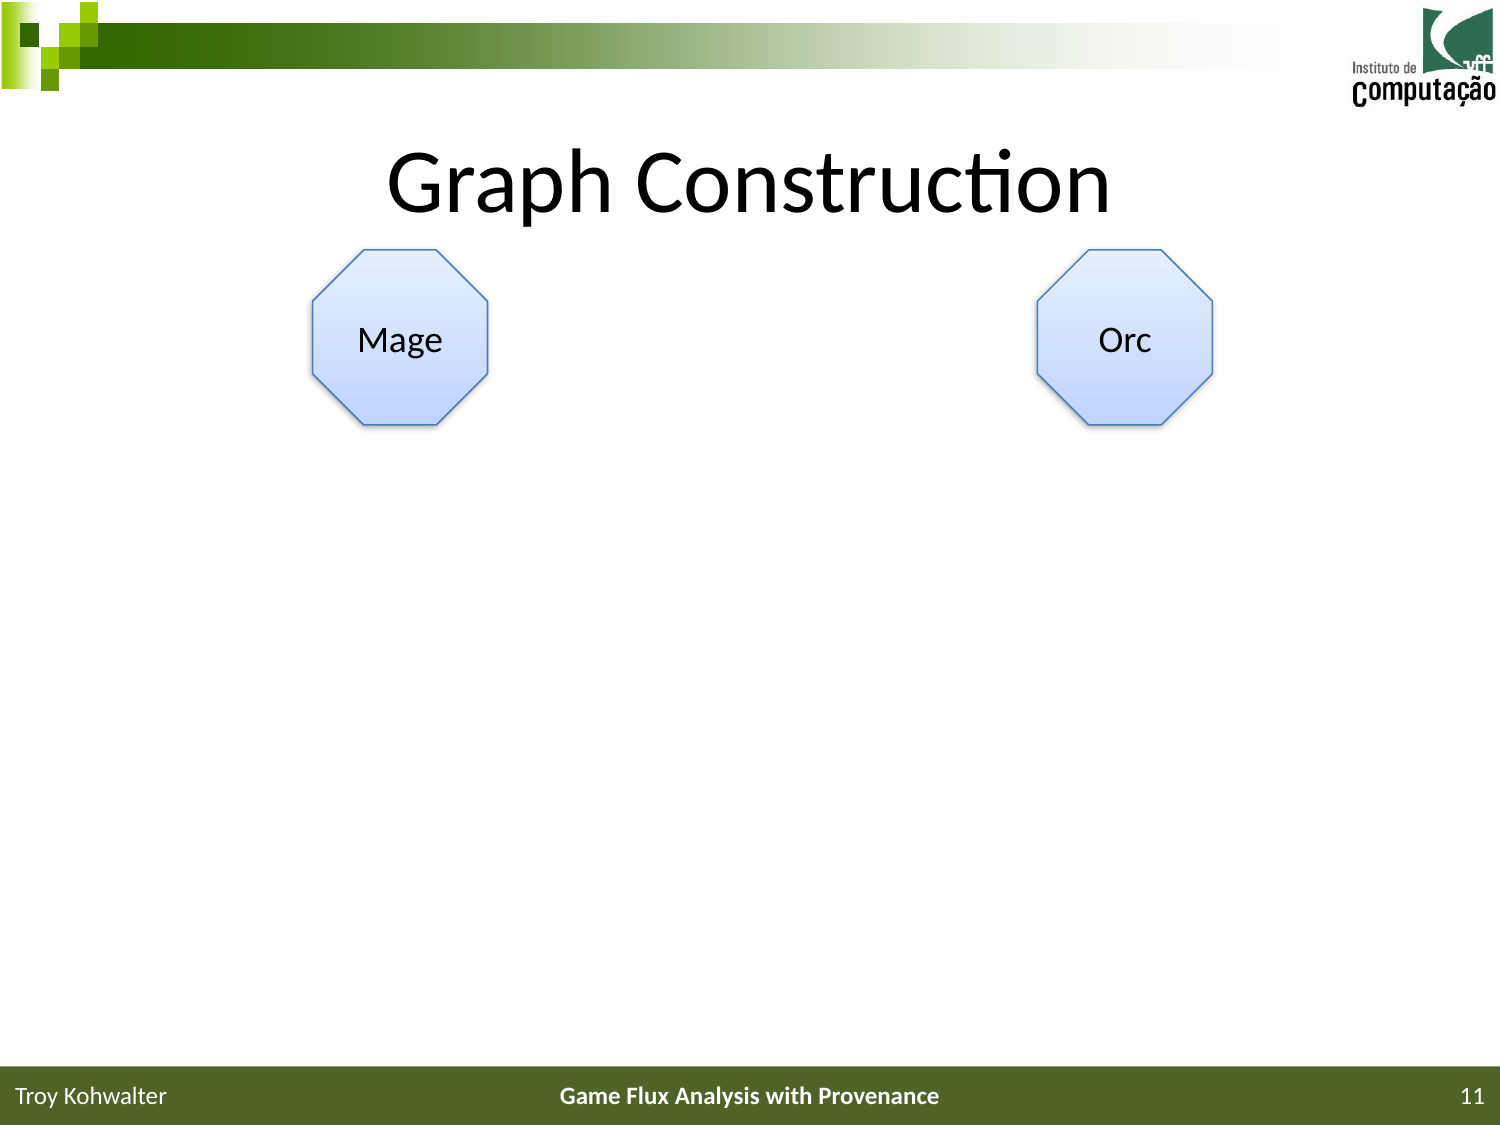

# Graph Construction
Mage
Orc
Troy Kohwalter
Game Flux Analysis with Provenance
11